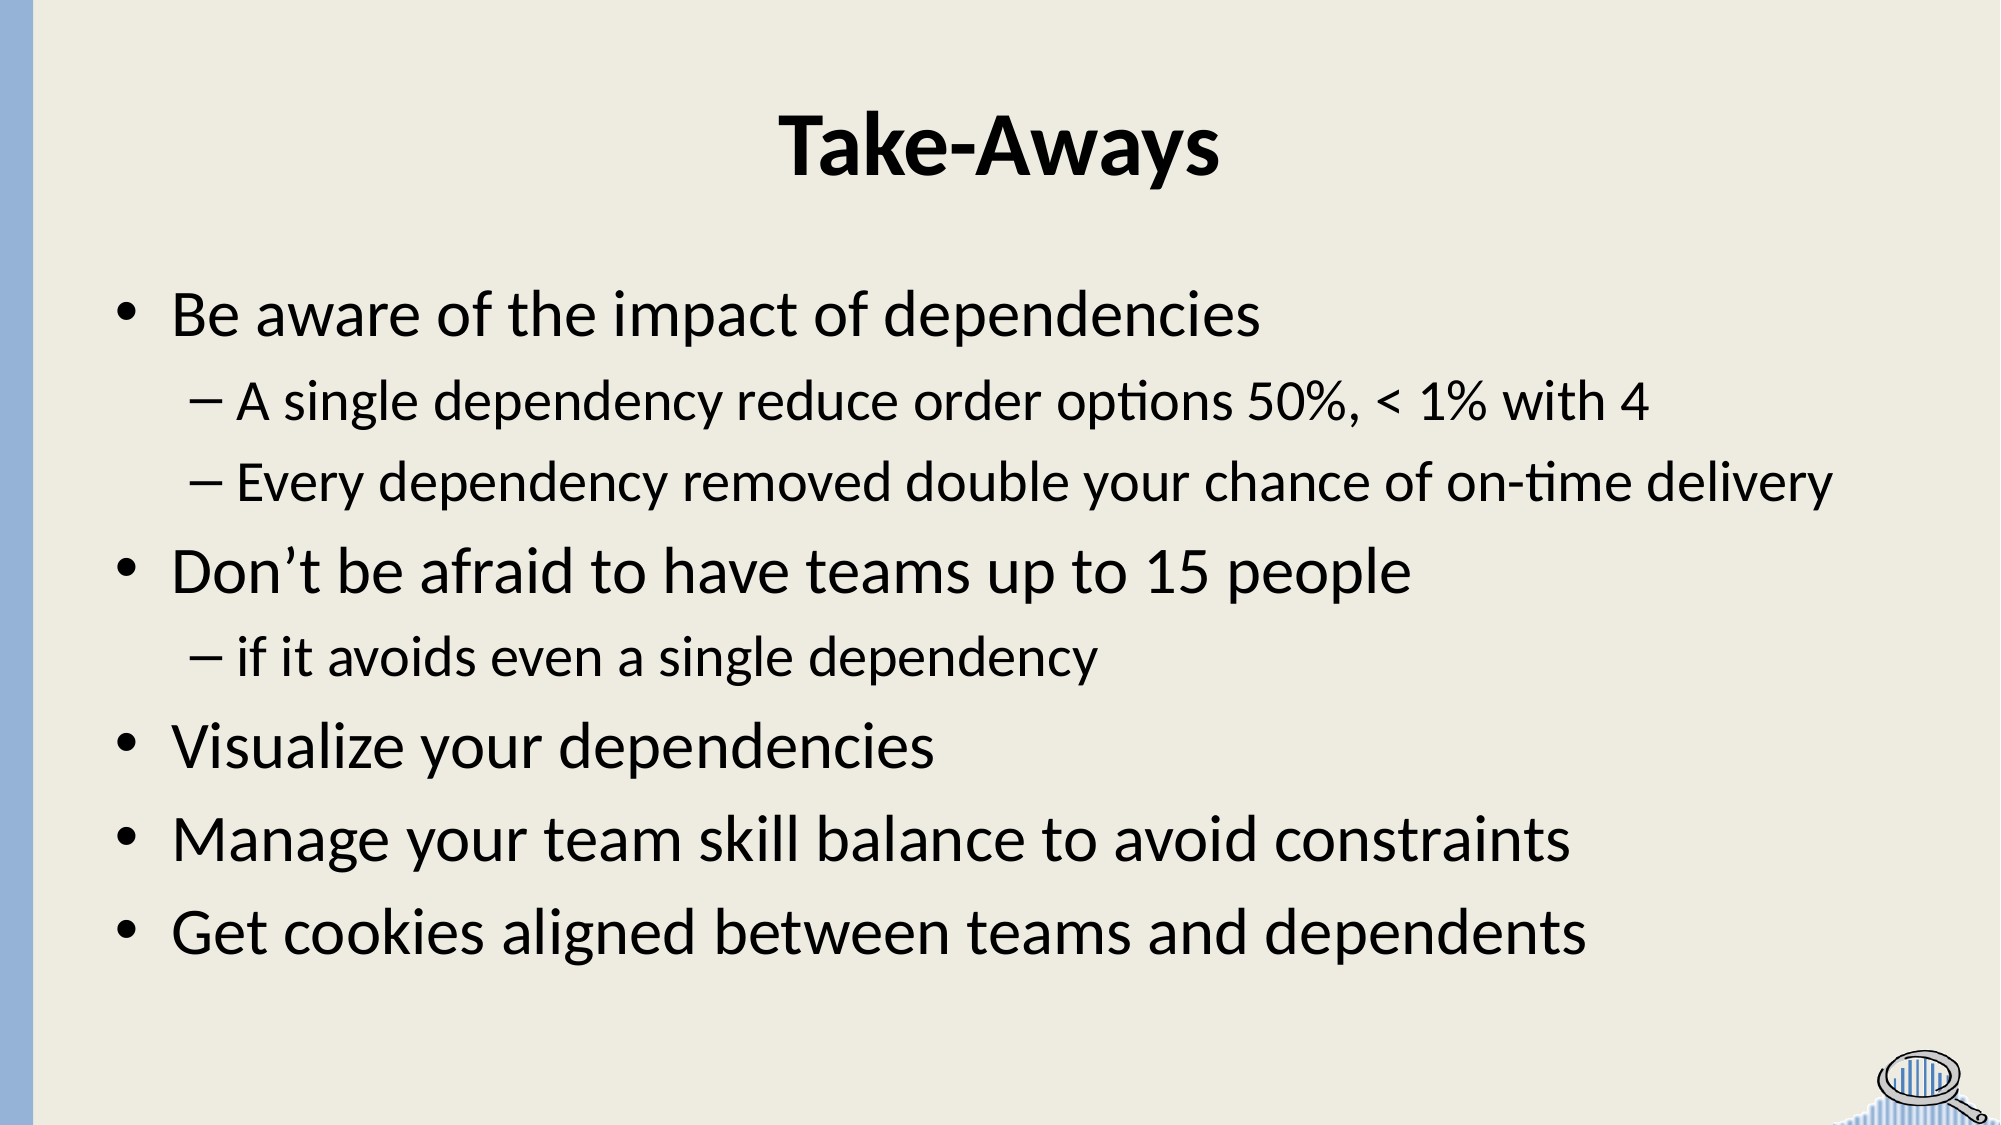

# Take-Aways
Be aware of the impact of dependencies
A single dependency reduce order options 50%, < 1% with 4
Every dependency removed double your chance of on-time delivery
Don’t be afraid to have teams up to 15 people
if it avoids even a single dependency
Visualize your dependencies
Manage your team skill balance to avoid constraints
Get cookies aligned between teams and dependents